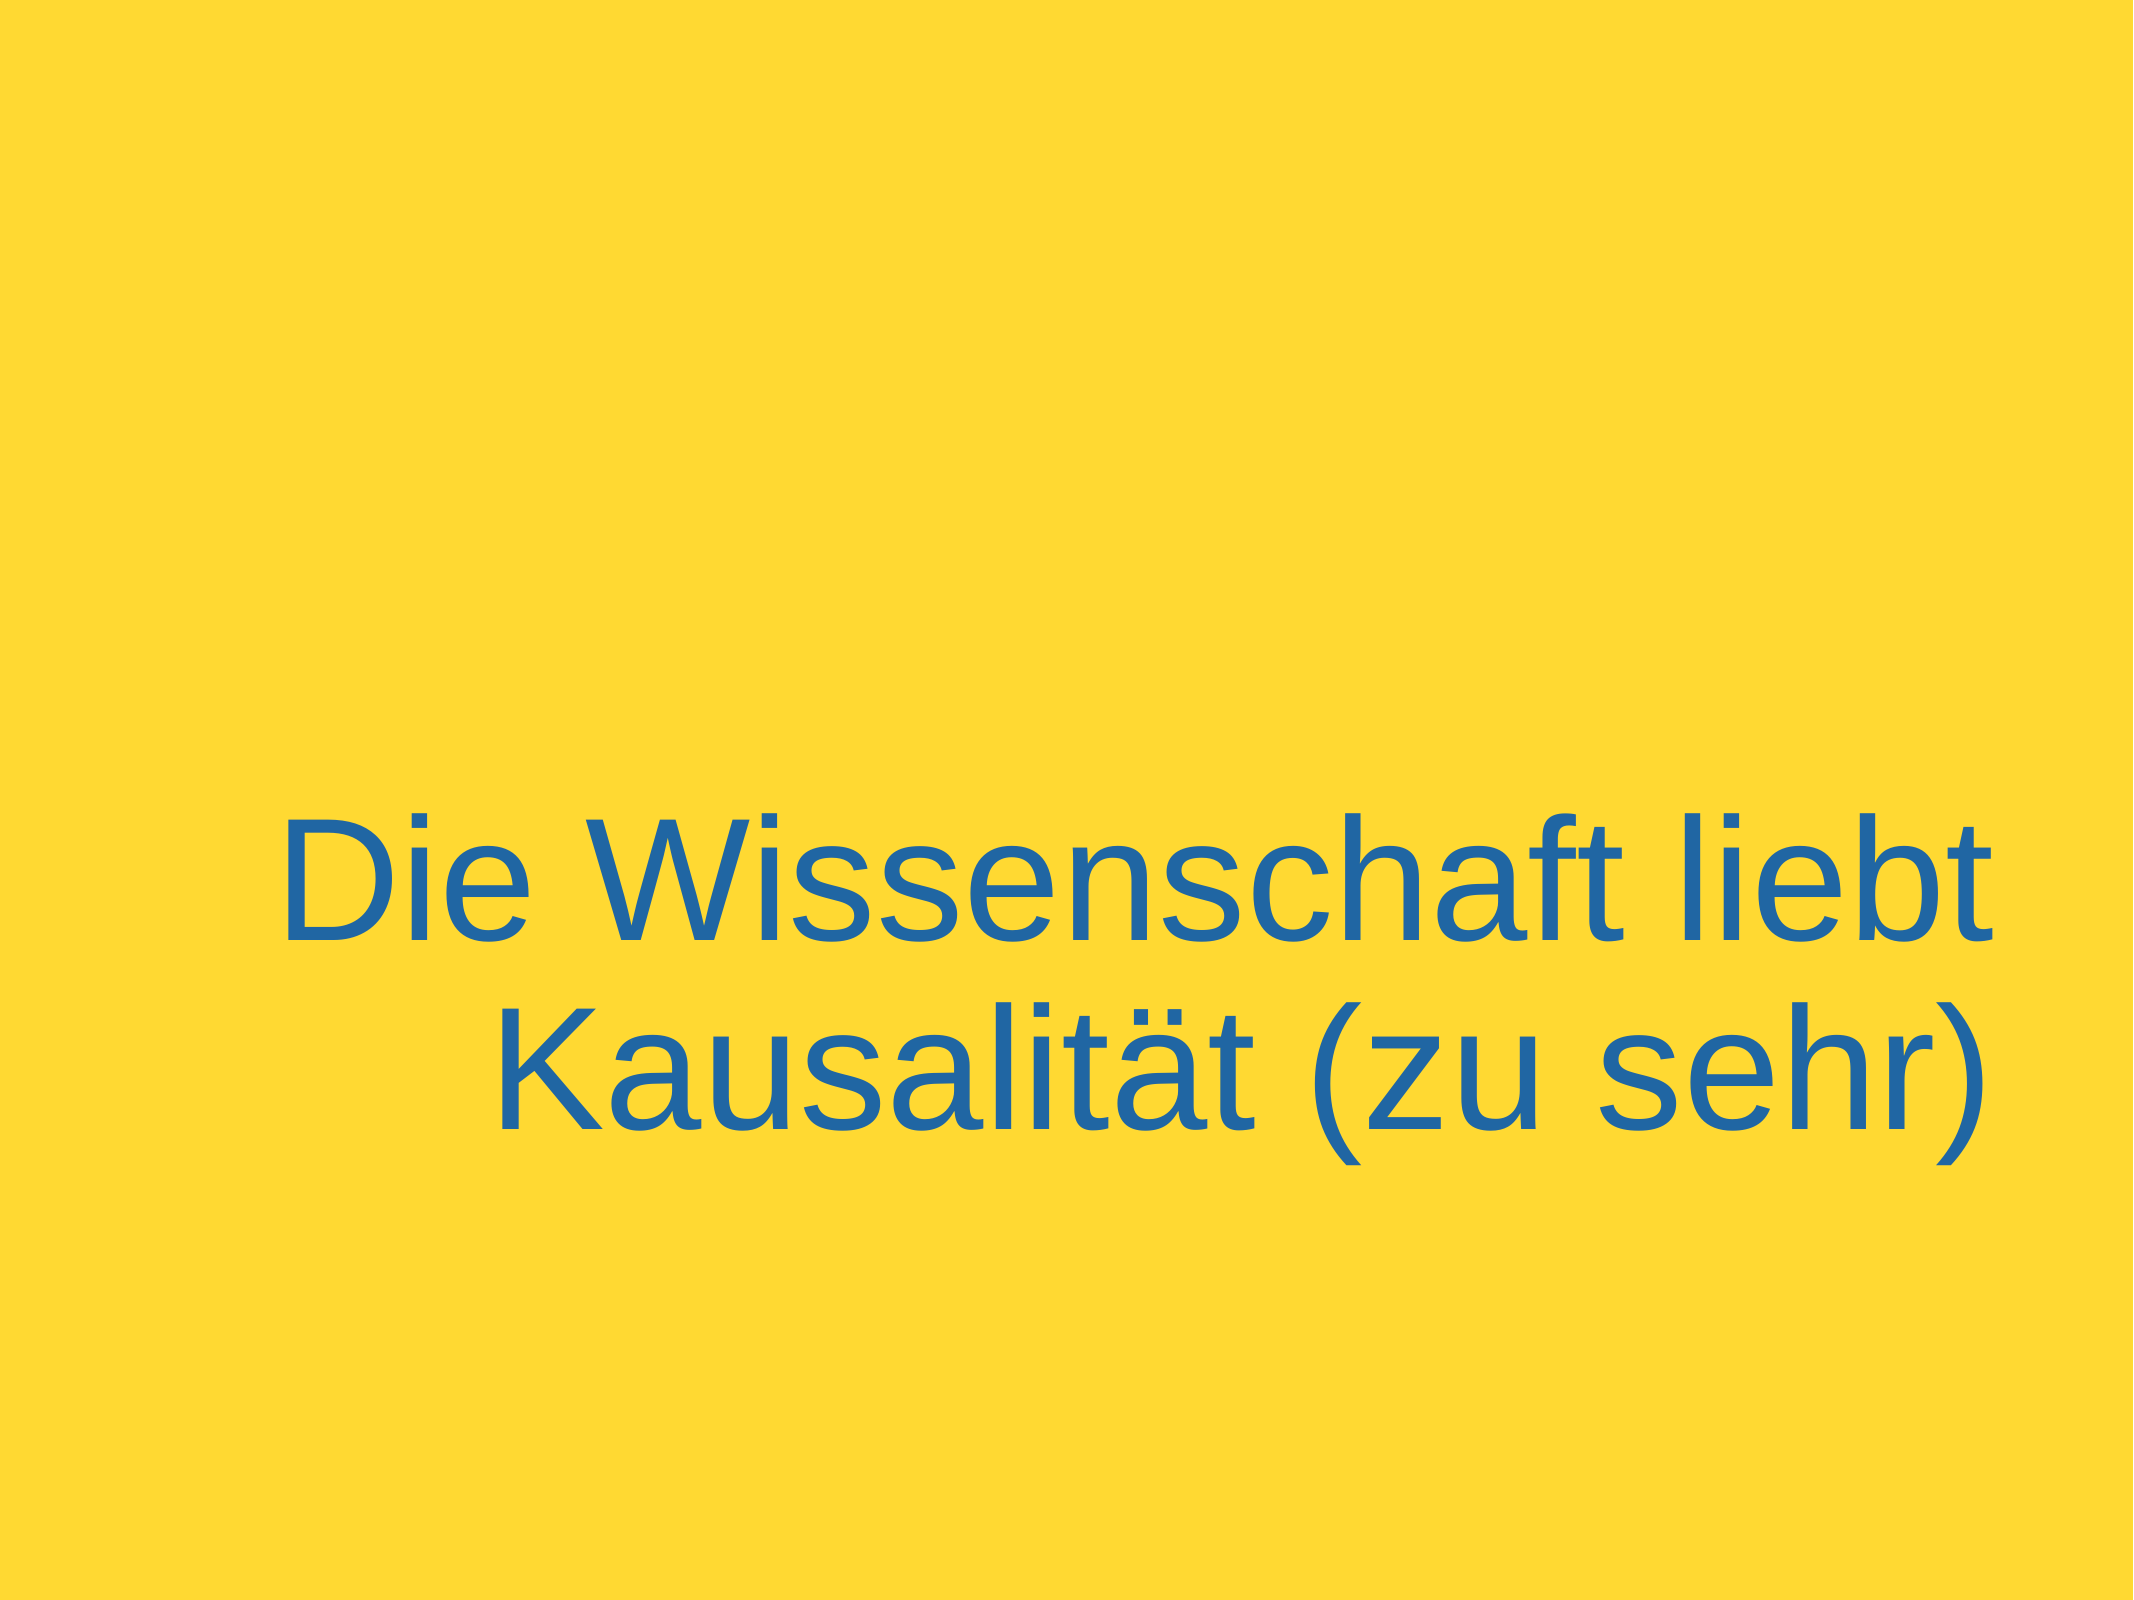

# Die Wissenschaft liebt Kausalität (zu sehr)
90